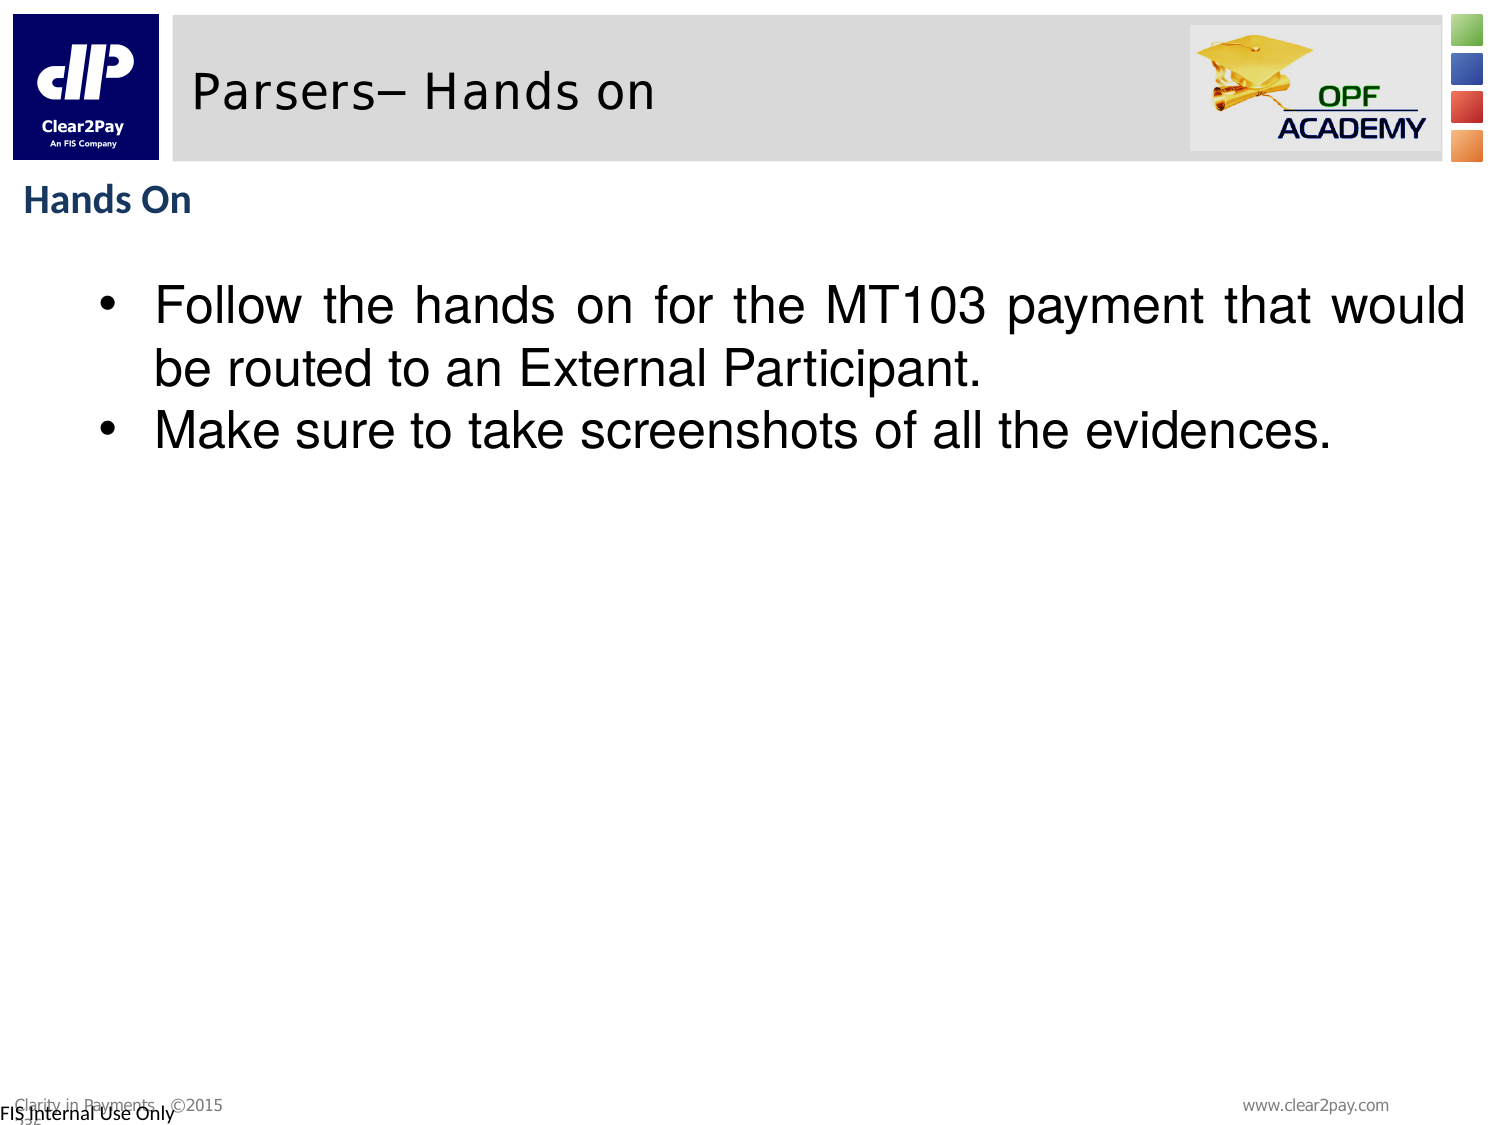

# Parsers– Hands on
Hands On

Follow the hands on for the MT103 payment that would be routed to an External Participant.
Make sure to take screenshots of all the evidences.